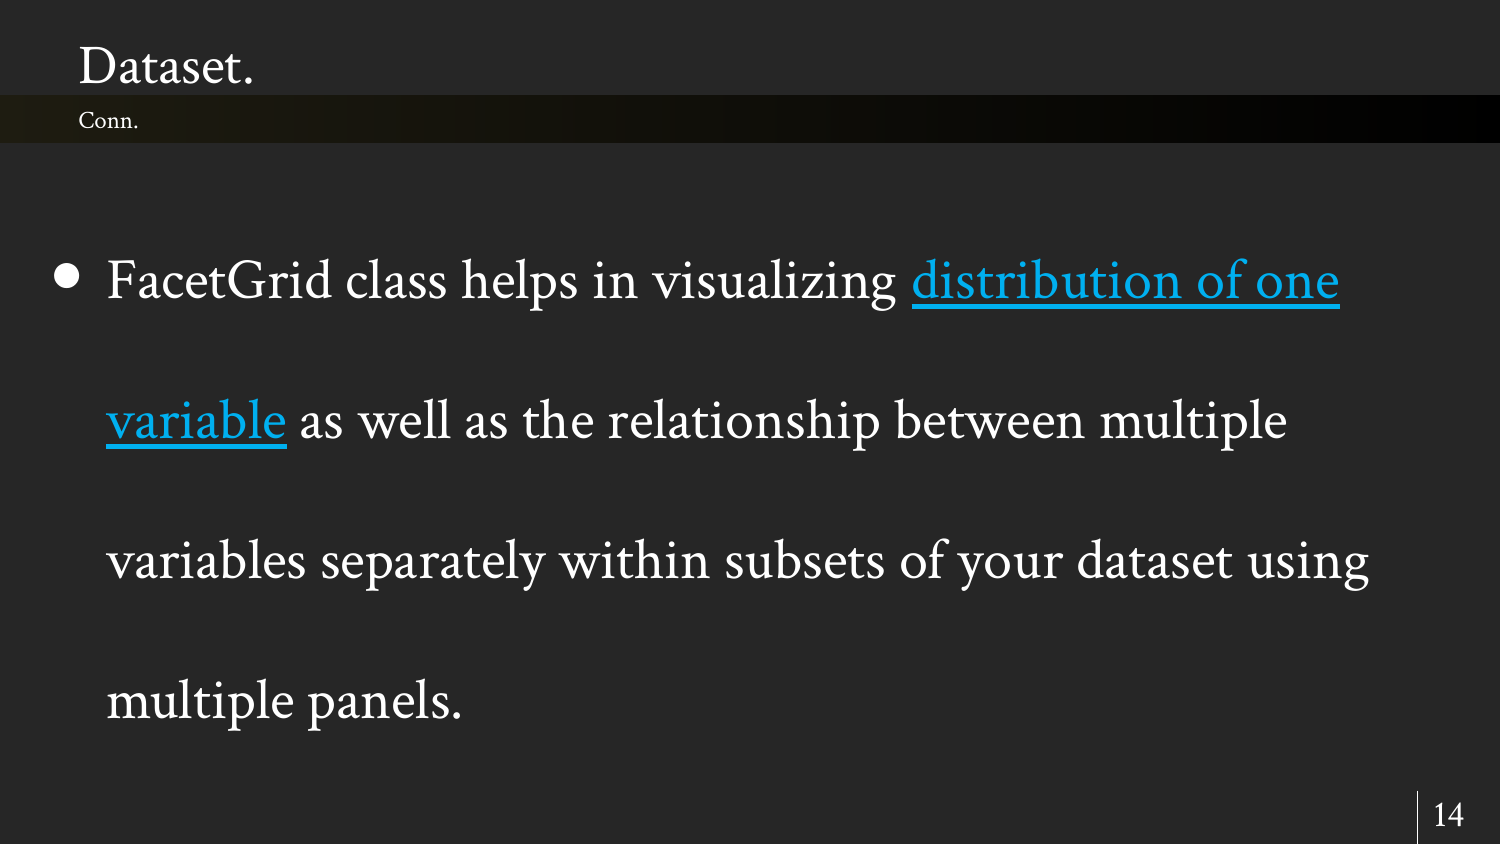

Dataset.
Conn.
FacetGrid class helps in visualizing distribution of one variable as well as the relationship between multiple variables separately within subsets of your dataset using multiple panels.
14